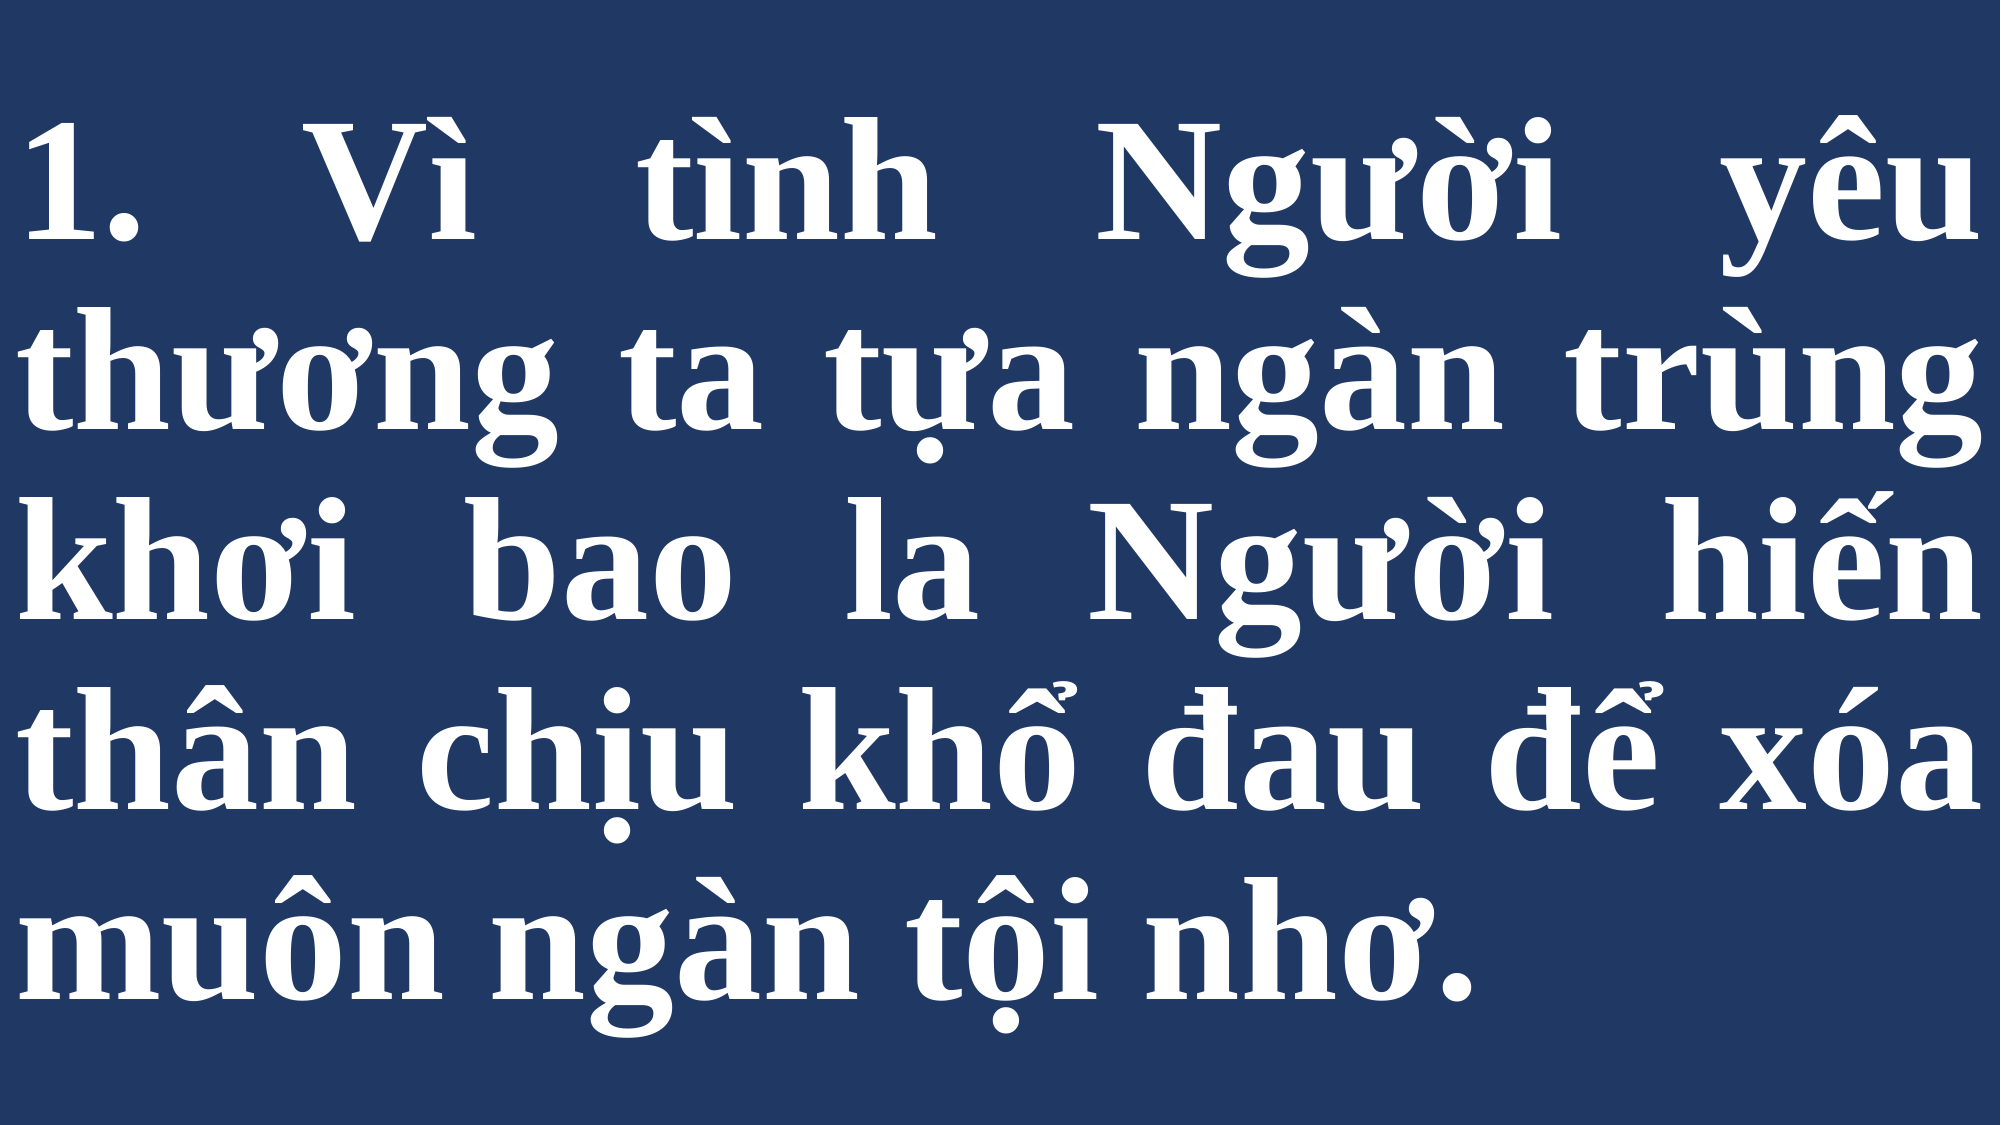

# 1. Vì tình Người yêu thương ta tựa ngàn trùng khơi bao la Người hiến thân chịu khổ đau để xóa muôn ngàn tội nhơ.